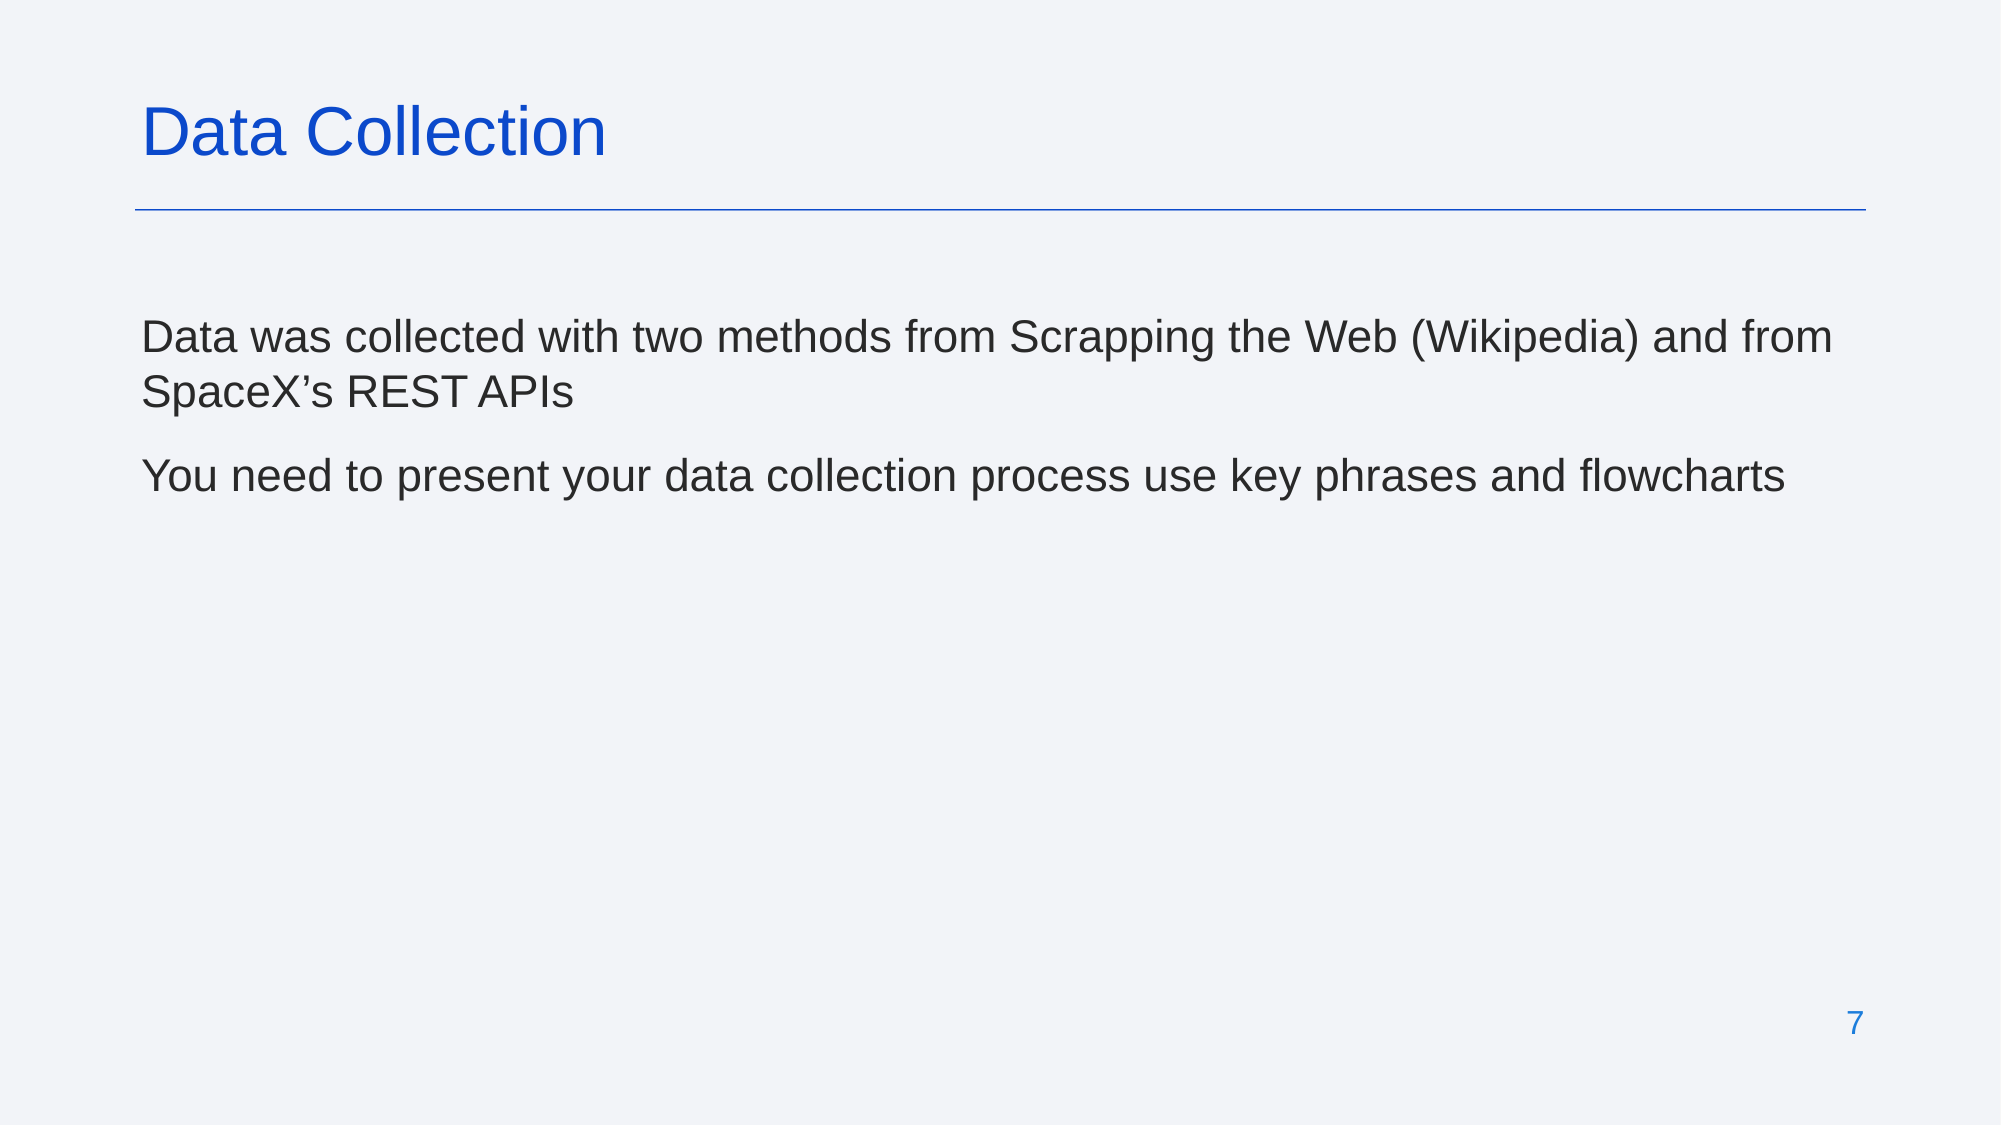

Data Collection
Data was collected with two methods from Scrapping the Web (Wikipedia) and from SpaceX’s REST APIs
You need to present your data collection process use key phrases and flowcharts

7